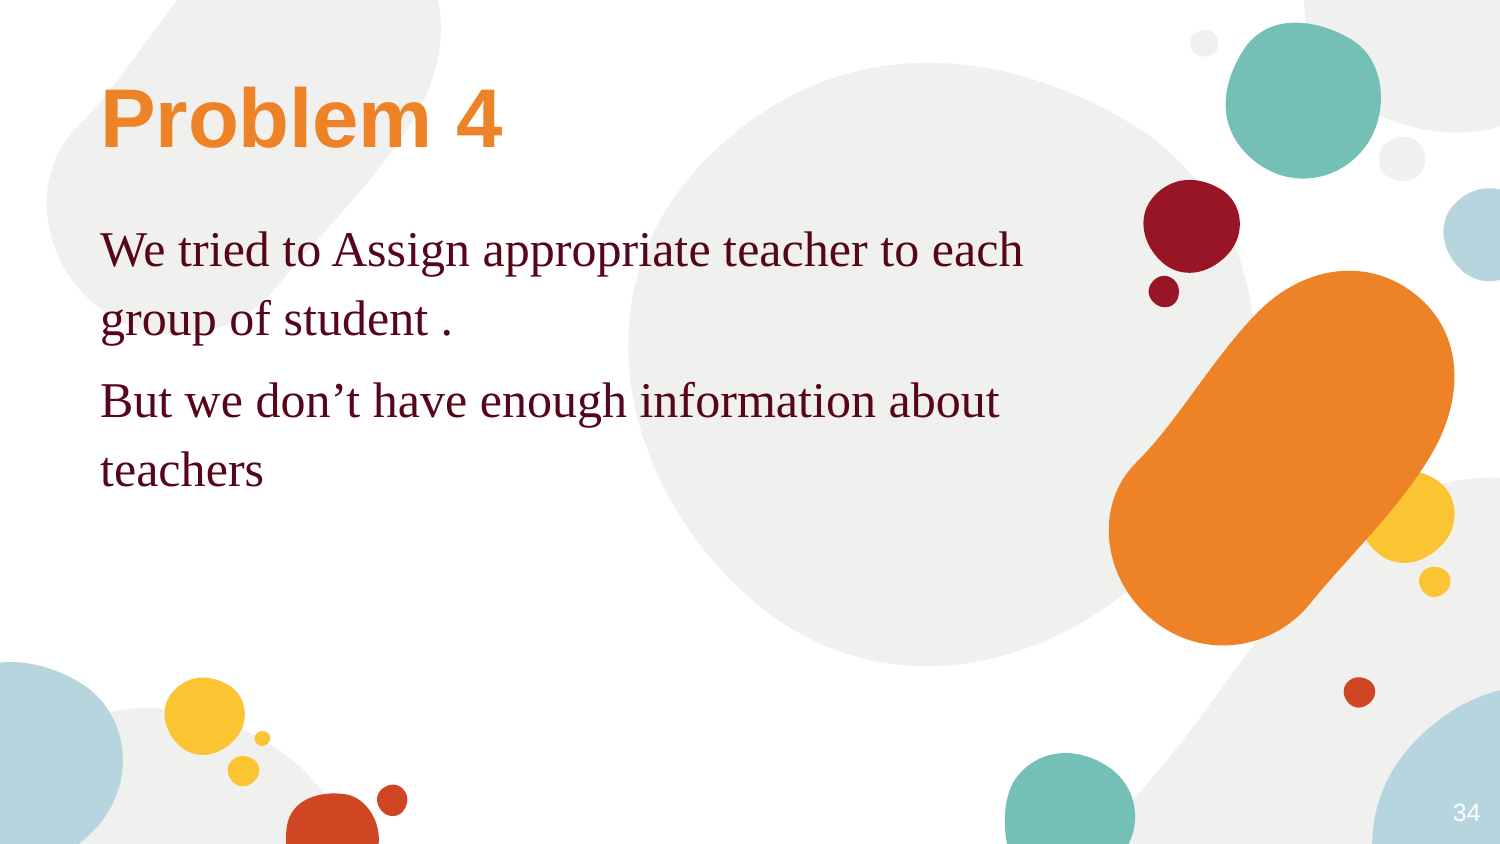

Problem 4
We tried to Assign appropriate teacher to each group of student .
But we don’t have enough information about teachers
34